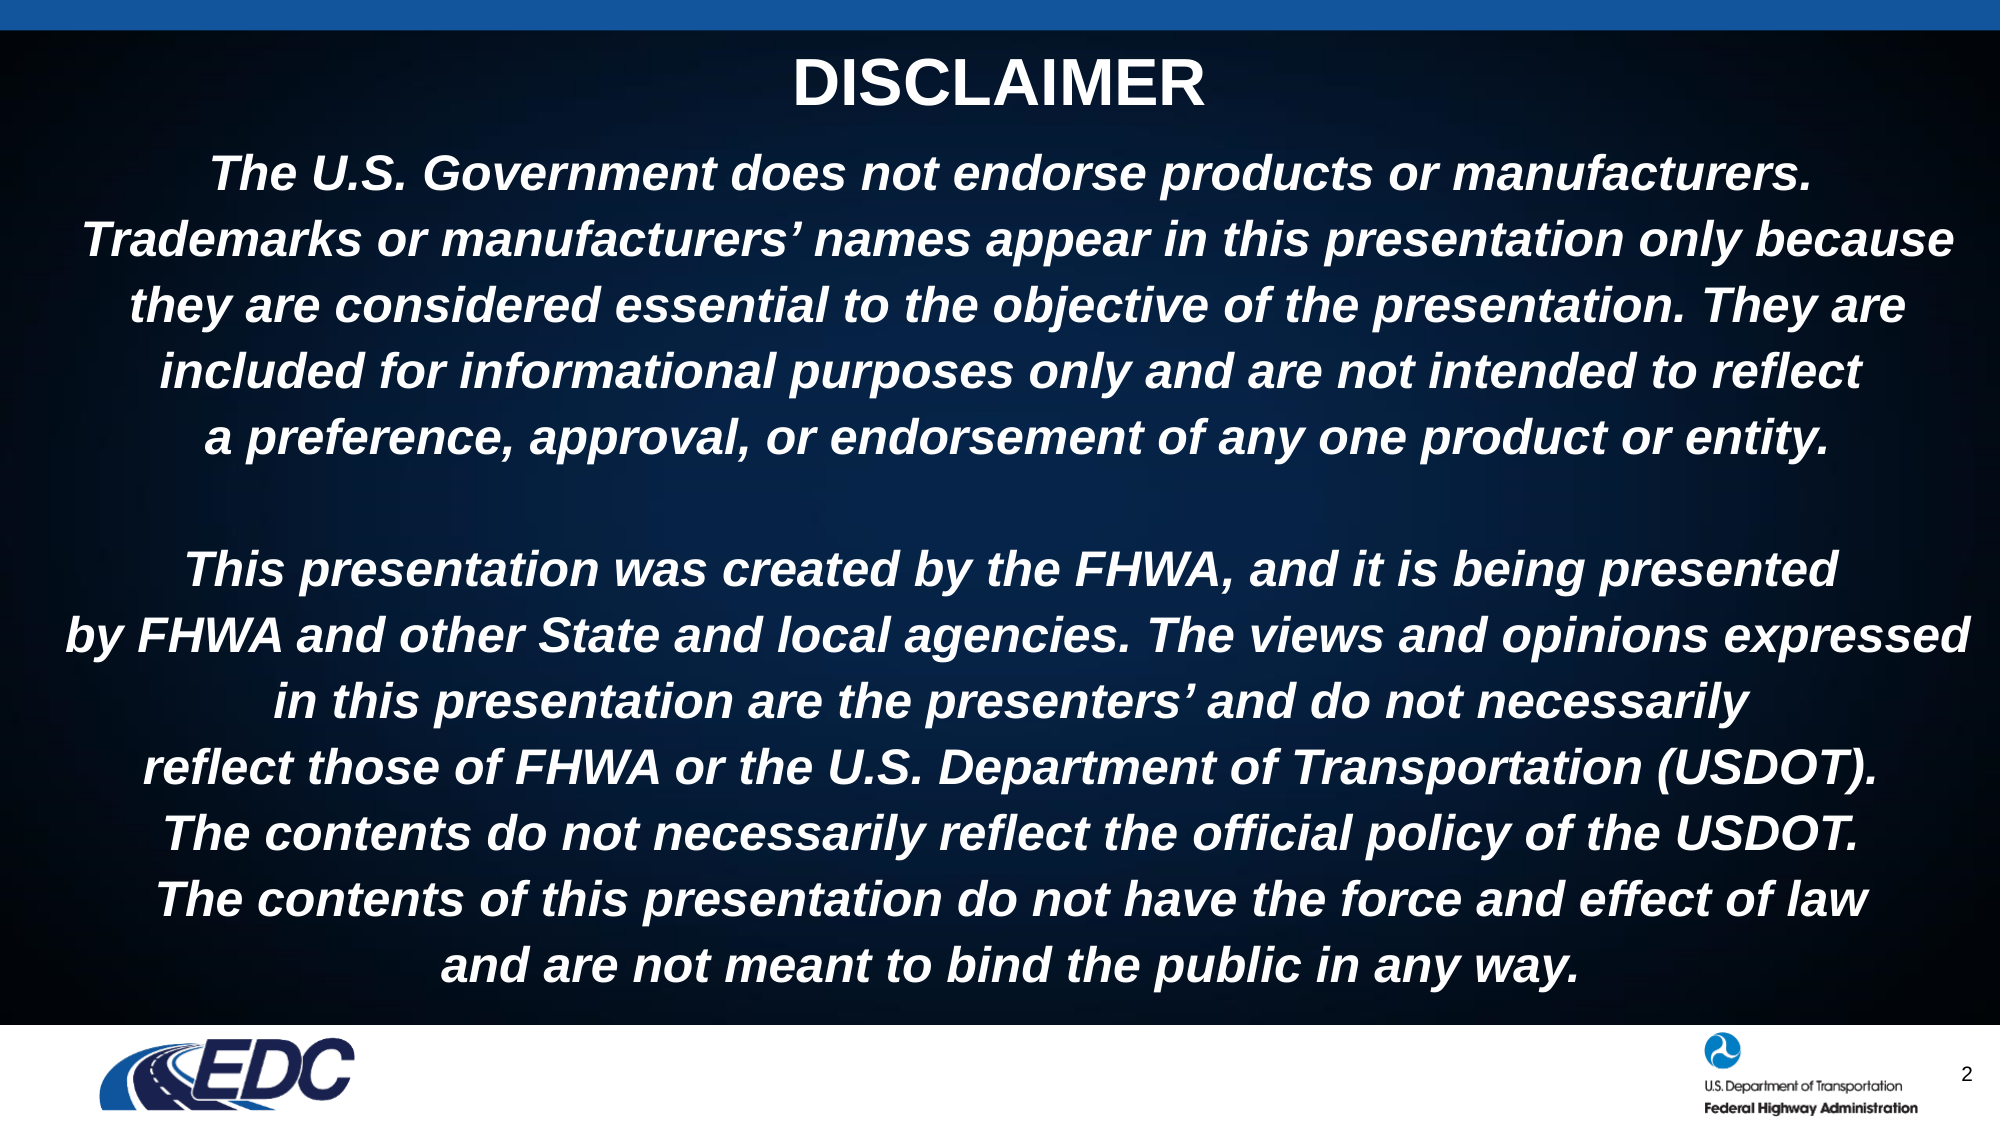

# DISCLAIMER
The U.S. Government does not endorse products or manufacturers.
Trademarks or manufacturers’ names appear in this presentation only because they are considered essential to the objective of the presentation. They are included for informational purposes only and are not intended to reflect
a preference, approval, or endorsement of any one product or entity.

This presentation was created by the FHWA, and it is being presented
by FHWA and other State and local agencies. The views and opinions expressed in this presentation are the presenters’ and do not necessarily
reflect those of FHWA or the U.S. Department of Transportation (USDOT).
The contents do not necessarily reflect the official policy of the USDOT.
The contents of this presentation do not have the force and effect of law
and are not meant to bind the public in any way.

2